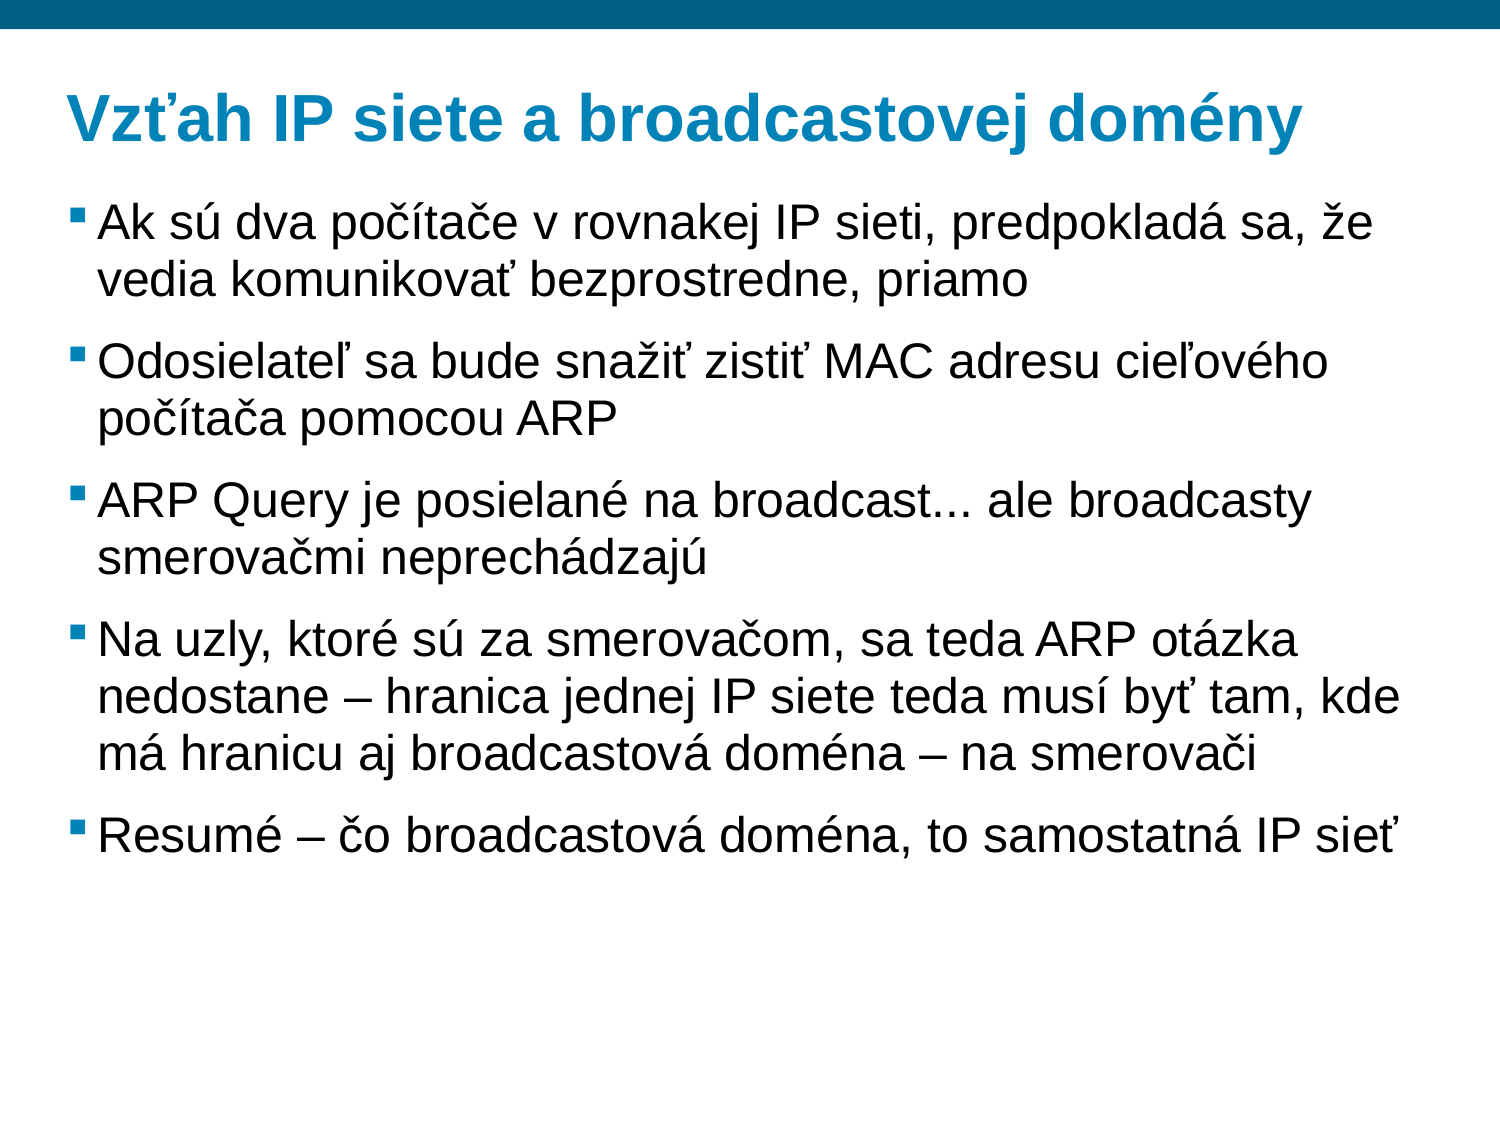

# Vzťah IP siete a broadcastovej domény
Ak sú dva počítače v rovnakej IP sieti, predpokladá sa, že vedia komunikovať bezprostredne, priamo
Odosielateľ sa bude snažiť zistiť MAC adresu cieľového počítača pomocou ARP
ARP Query je posielané na broadcast... ale broadcasty smerovačmi neprechádzajú
Na uzly, ktoré sú za smerovačom, sa teda ARP otázka nedostane – hranica jednej IP siete teda musí byť tam, kde má hranicu aj broadcastová doména – na smerovači
Resumé – čo broadcastová doména, to samostatná IP sieť